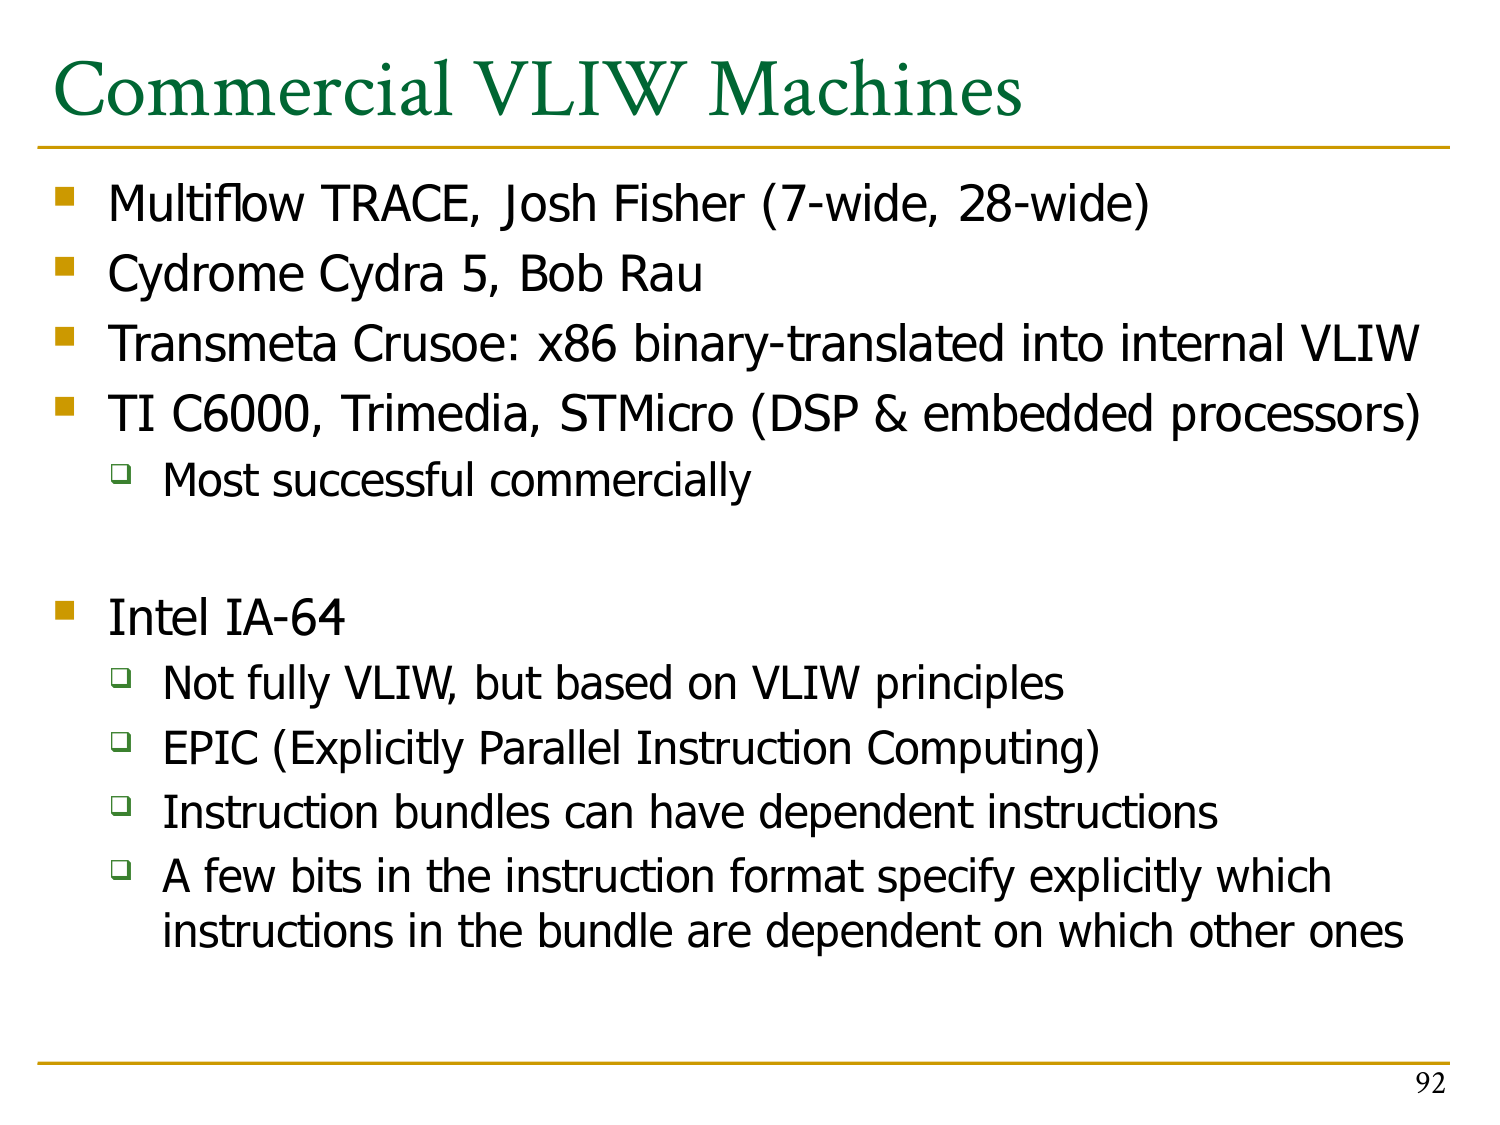

# Commercial VLIW Machines
Multiflow TRACE, Josh Fisher (7-wide, 28-wide)
Cydrome Cydra 5, Bob Rau
Transmeta Crusoe: x86 binary-translated into internal VLIW
TI C6000, Trimedia, STMicro (DSP & embedded processors)
Most successful commercially

Intel IA-64
Not fully VLIW, but based on VLIW principles
EPIC (Explicitly Parallel Instruction Computing)
Instruction bundles can have dependent instructions
A few bits in the instruction format specify explicitly which instructions in the bundle are dependent on which other ones

92